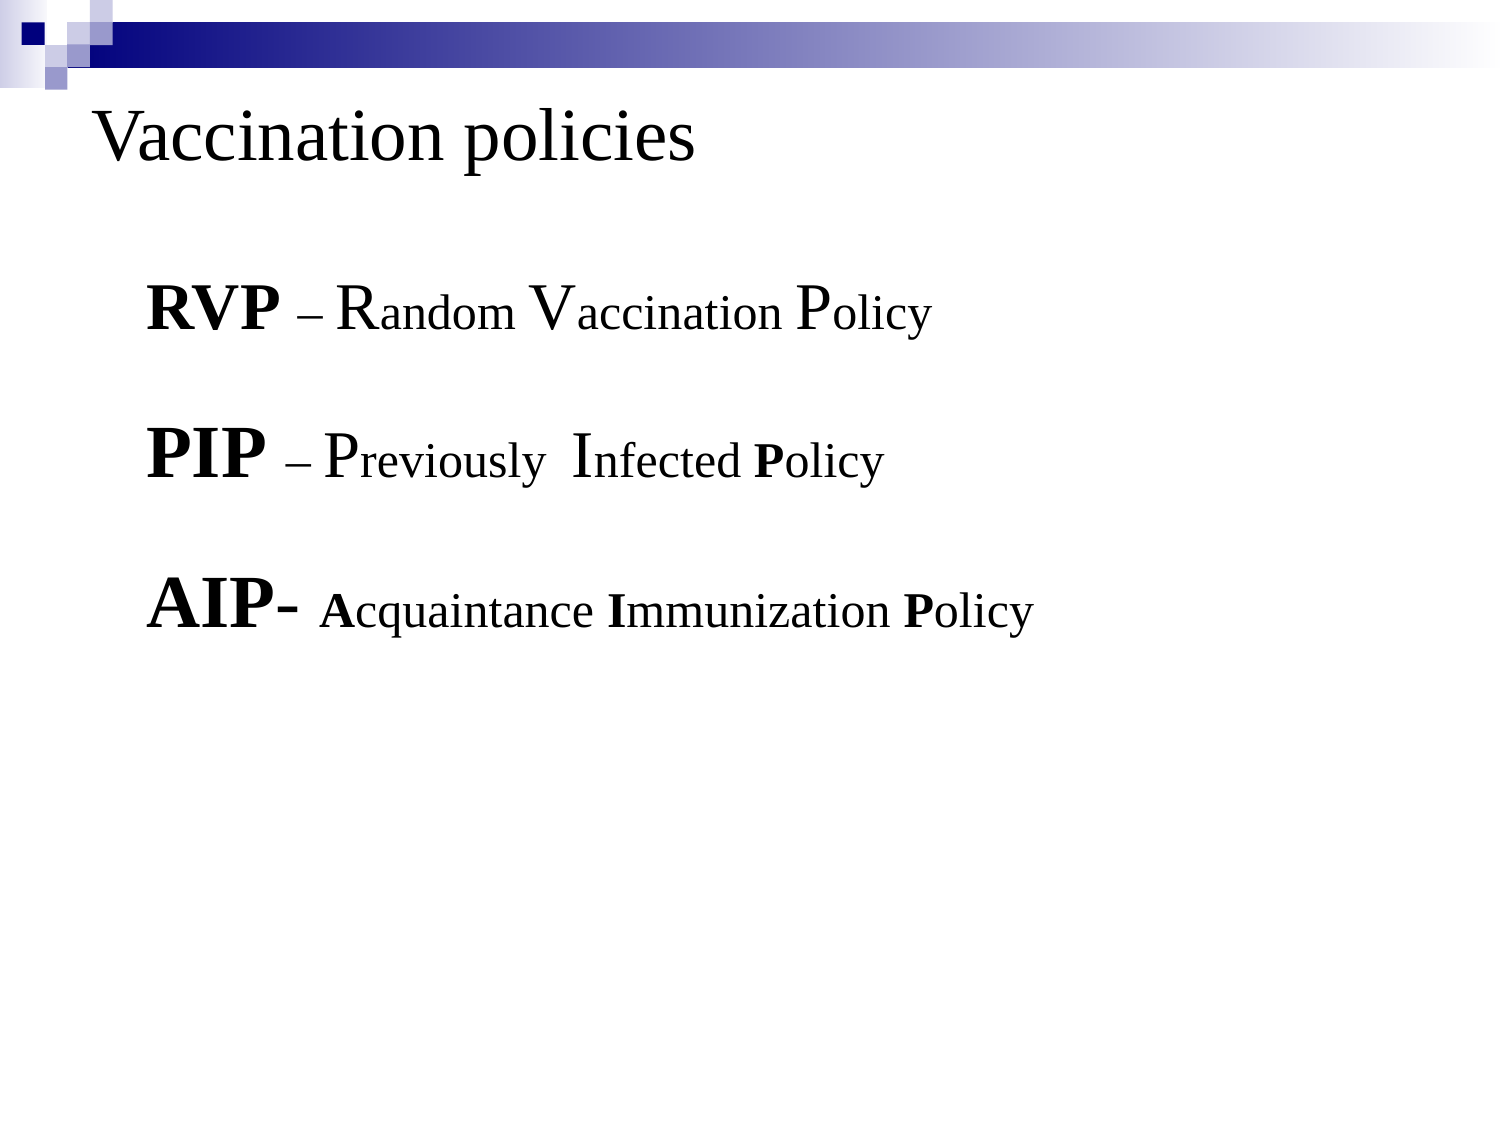

Vaccination policies

RVP – Random Vaccination Policy

PIP – Previously  Infected Policy

AIP- Acquaintance Immunization Policy

51